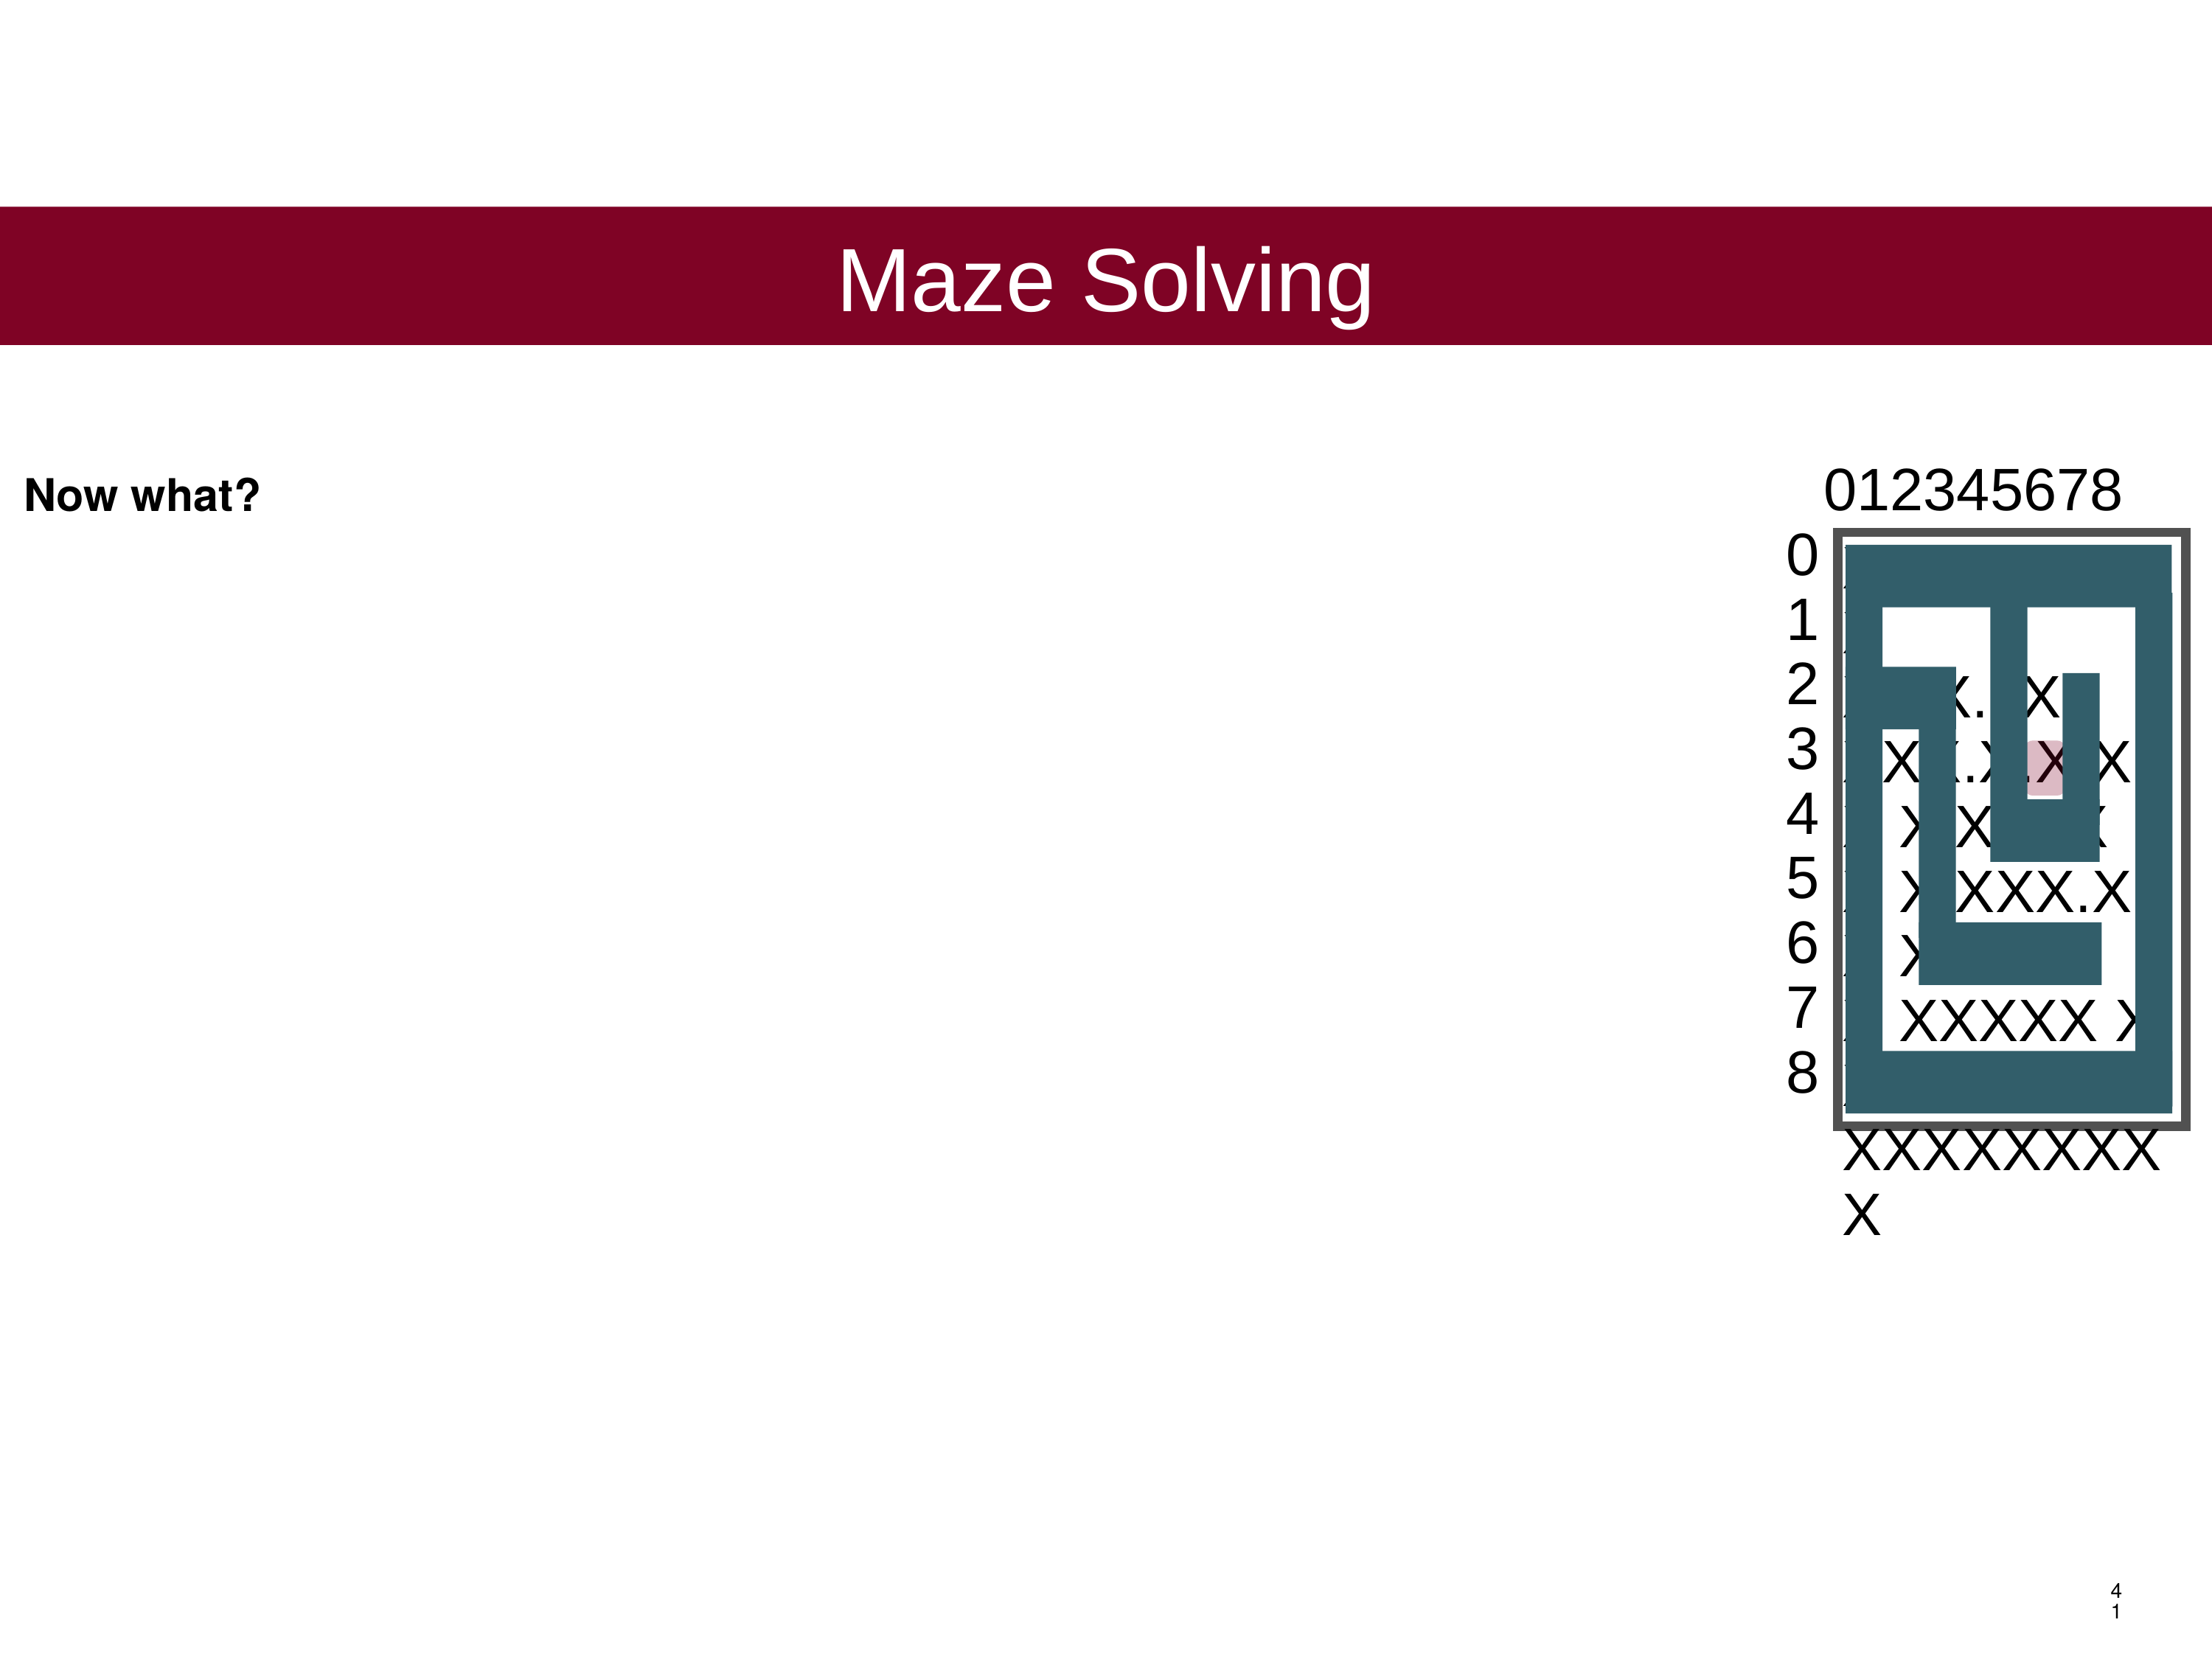

Maze Solving
 012345678
0
1
2
3
4
5
6
7
8

XXXXXXXXX
X...X...X
XXX.X.X.X
X X.X.X.X
X X.XXX.X
X X.....X
X XXXXX X
X      FX
XXXXXXXXX
Now what?

41